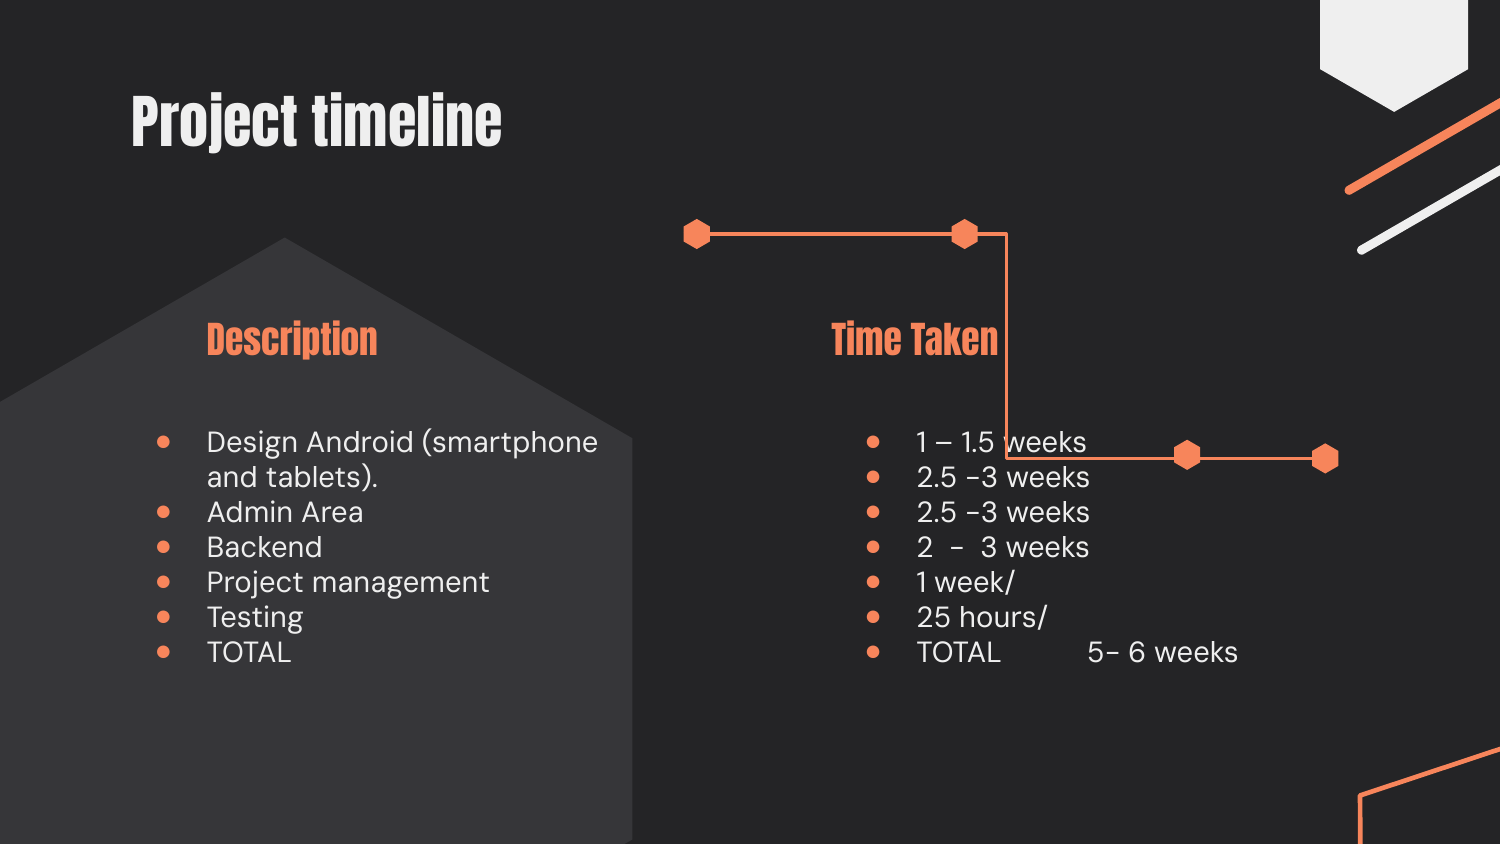

# Project timeline

Description
Time Taken
Design Android (smartphone and tablets).
Admin Area
Backend
Project management
Testing
TOTAL
1 – 1.5 weeks
2.5 -3 weeks
2.5 -3 weeks
2  -  3 weeks
1 week/
25 hours/
TOTAL           5- 6 weeks